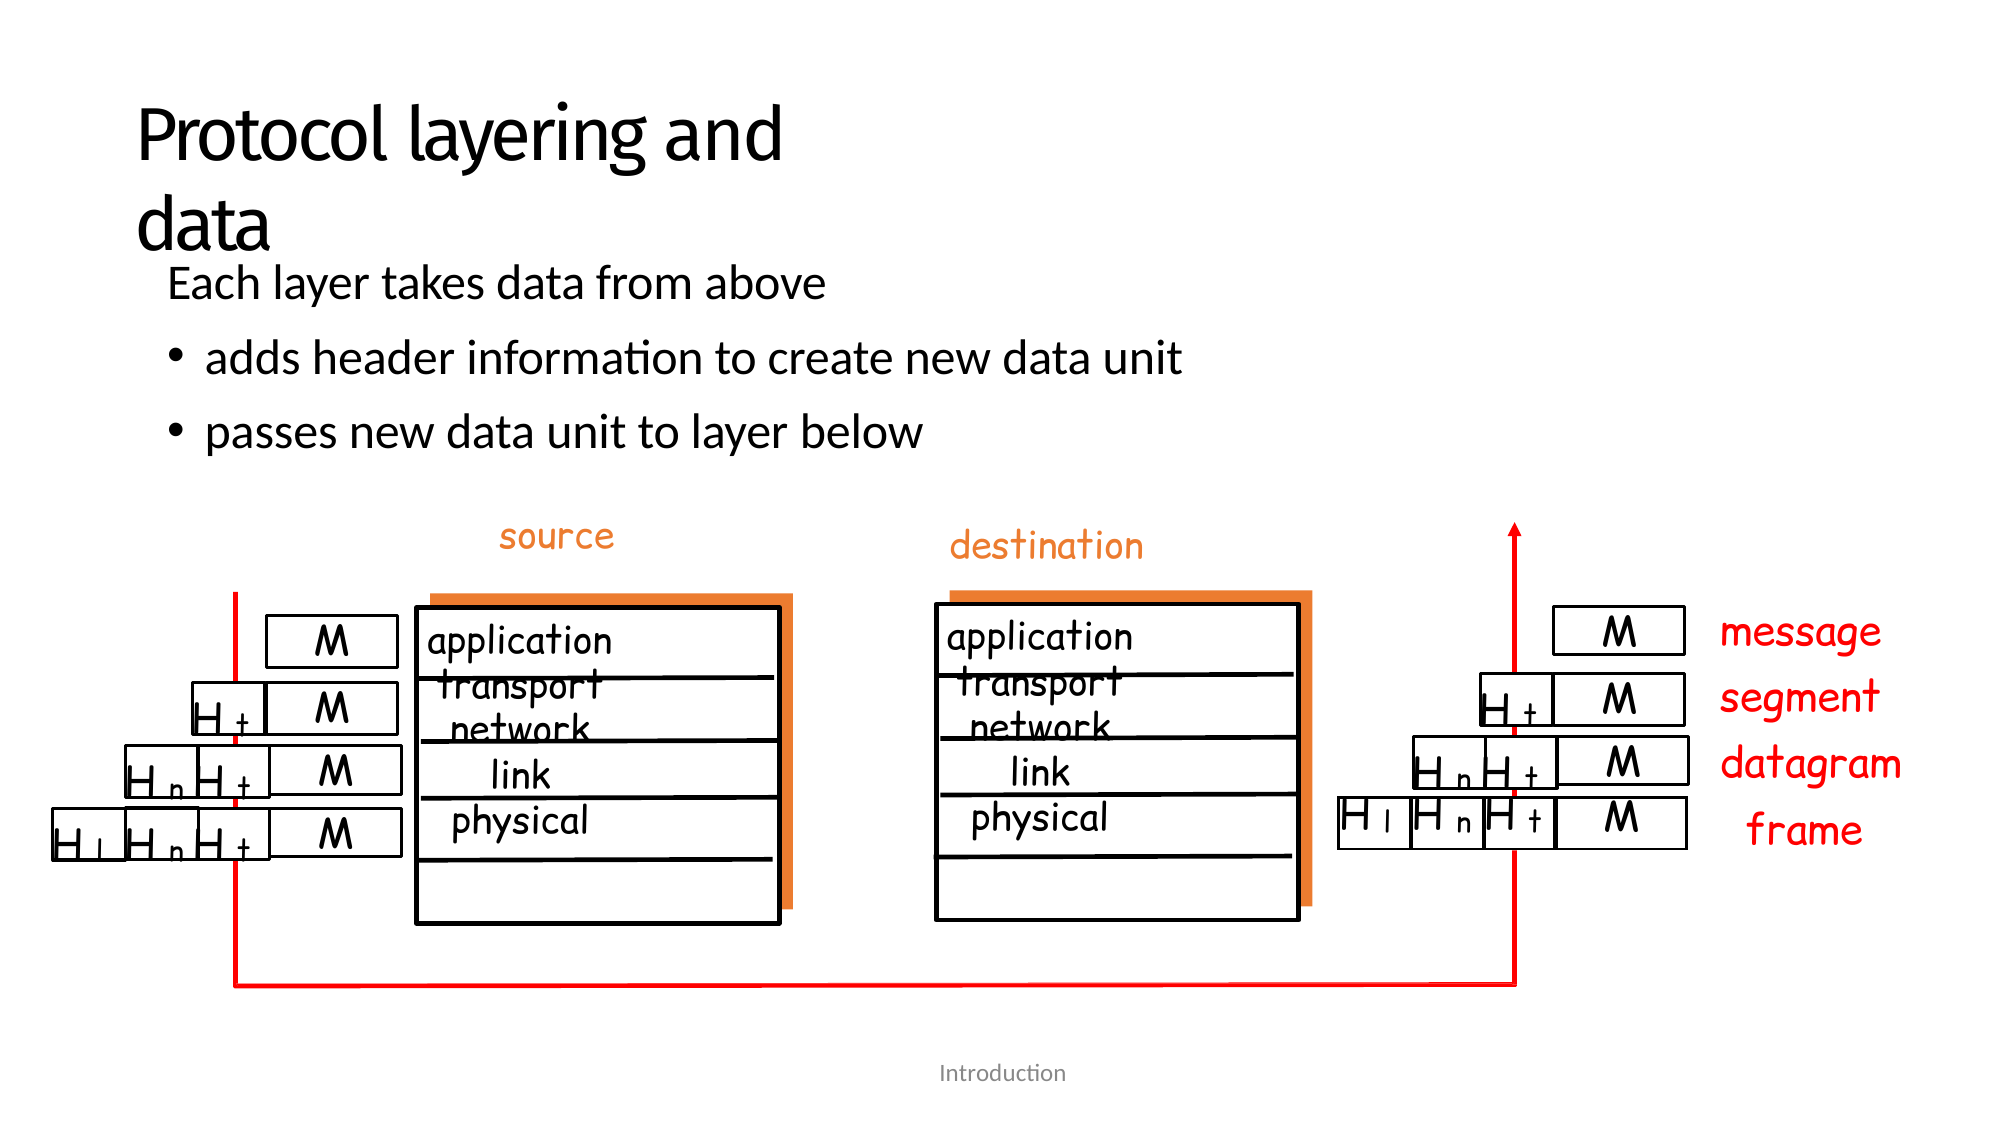

# Protocol layering and data
Each layer takes data from above
adds header information to create new data unit
passes new data unit to layer below
source
destination

message  segment  datagram
frame

M
application
M
application
transport
transport
M
H t

M

H t
network
network

H n H t
M

H n H t
link  physical
M

link  physical
| H l | H n | H t | M |
| --- | --- | --- | --- |

H l	H n H t
M

Introduction